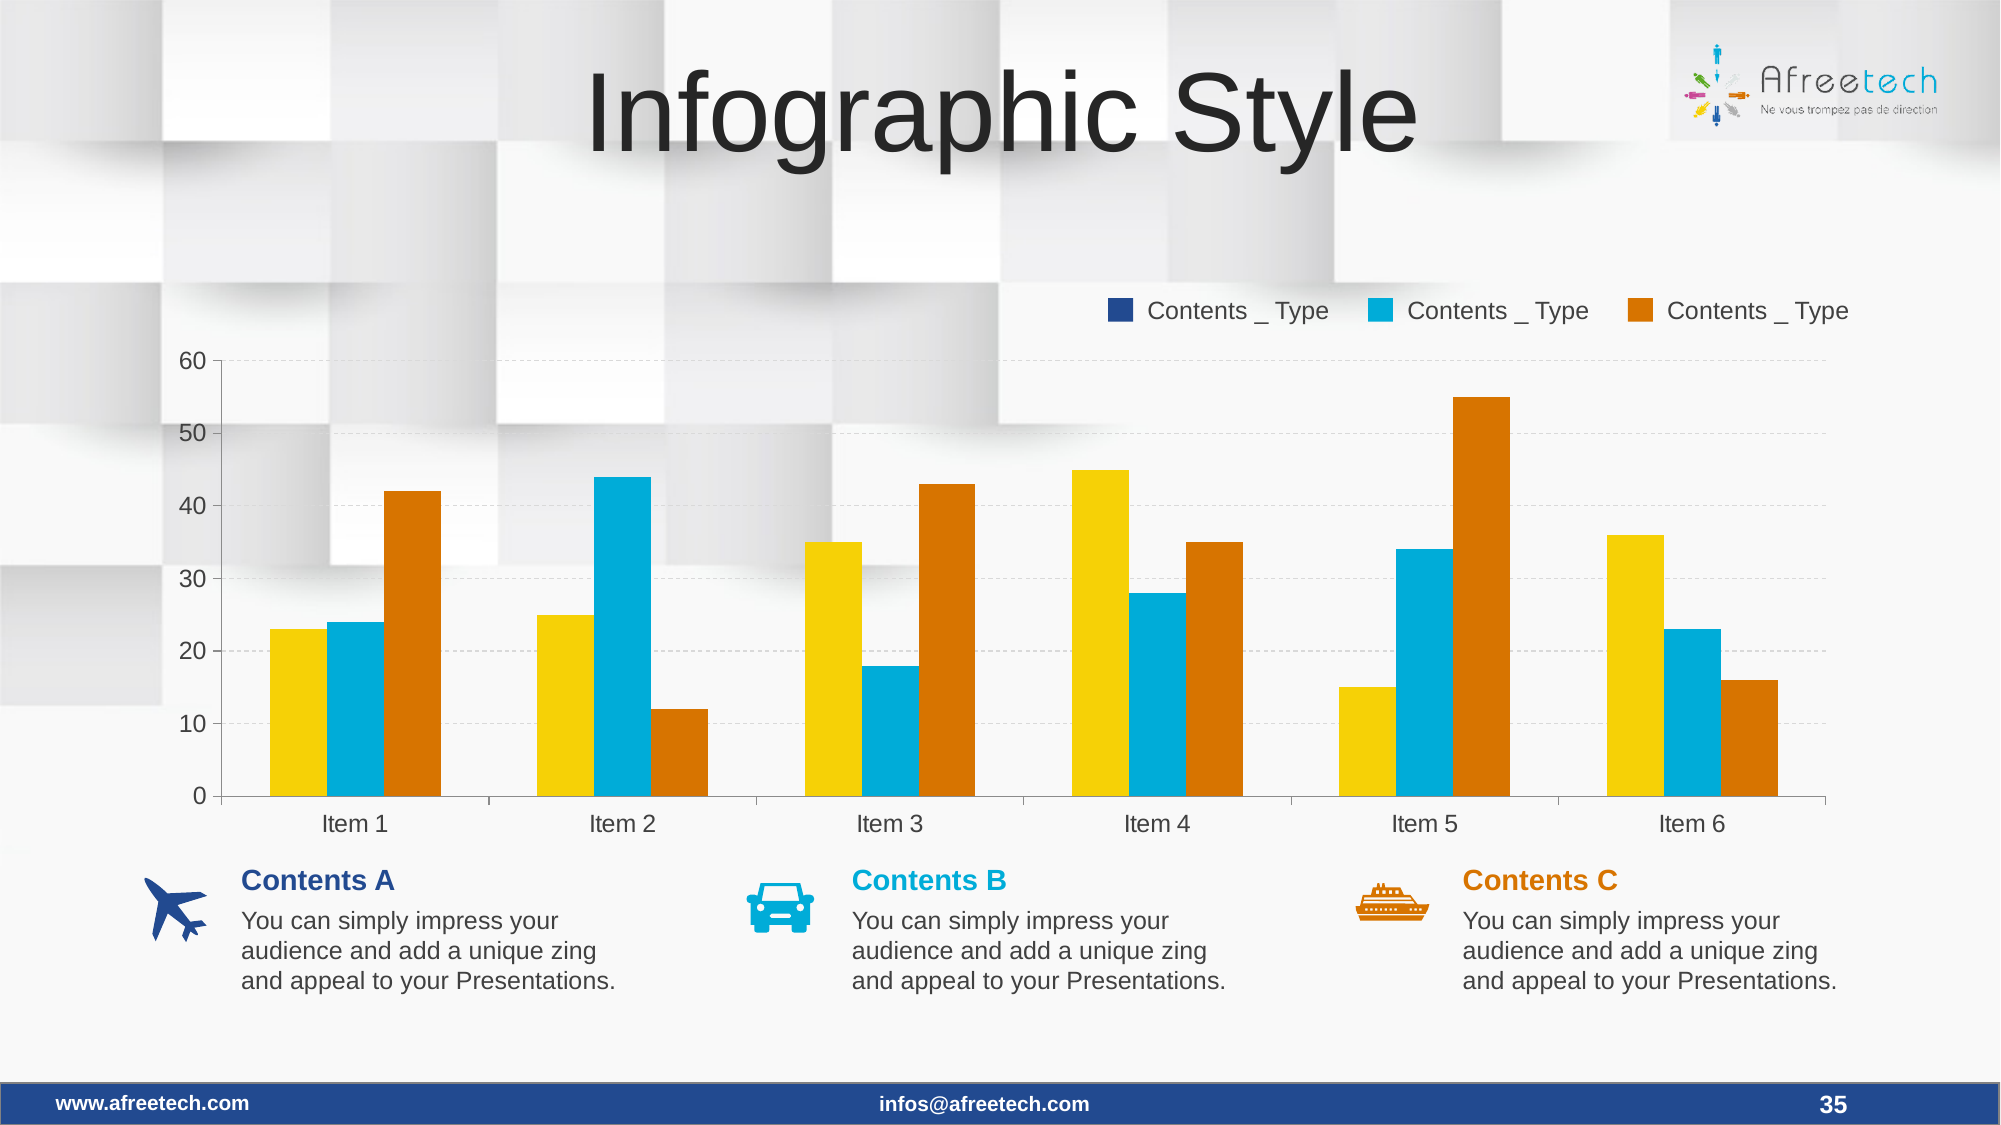

Infographic Style
Contents _ Type

Contents _ Type

Contents _ Type

### Chart

| Category | Series 1 | Series 2 | Series 3 |
|---|---|---|---|
| Item 1 | 23.0 | 24.0 | 42.0 |
| Item 2 | 25.0 | 44.0 | 12.0 |
| Item 3 | 35.0 | 18.0 | 43.0 |
| Item 4 | 45.0 | 28.0 | 35.0 |
| Item 5 | 15.0 | 34.0 | 55.0 |
| Item 6 | 36.0 | 23.0 | 16.0 |
Contents A
You can simply impress your audience and add a unique zing and appeal to your Presentations.
Contents B
You can simply impress your audience and add a unique zing and appeal to your Presentations.
Contents C
You can simply impress your audience and add a unique zing and appeal to your Presentations.

35